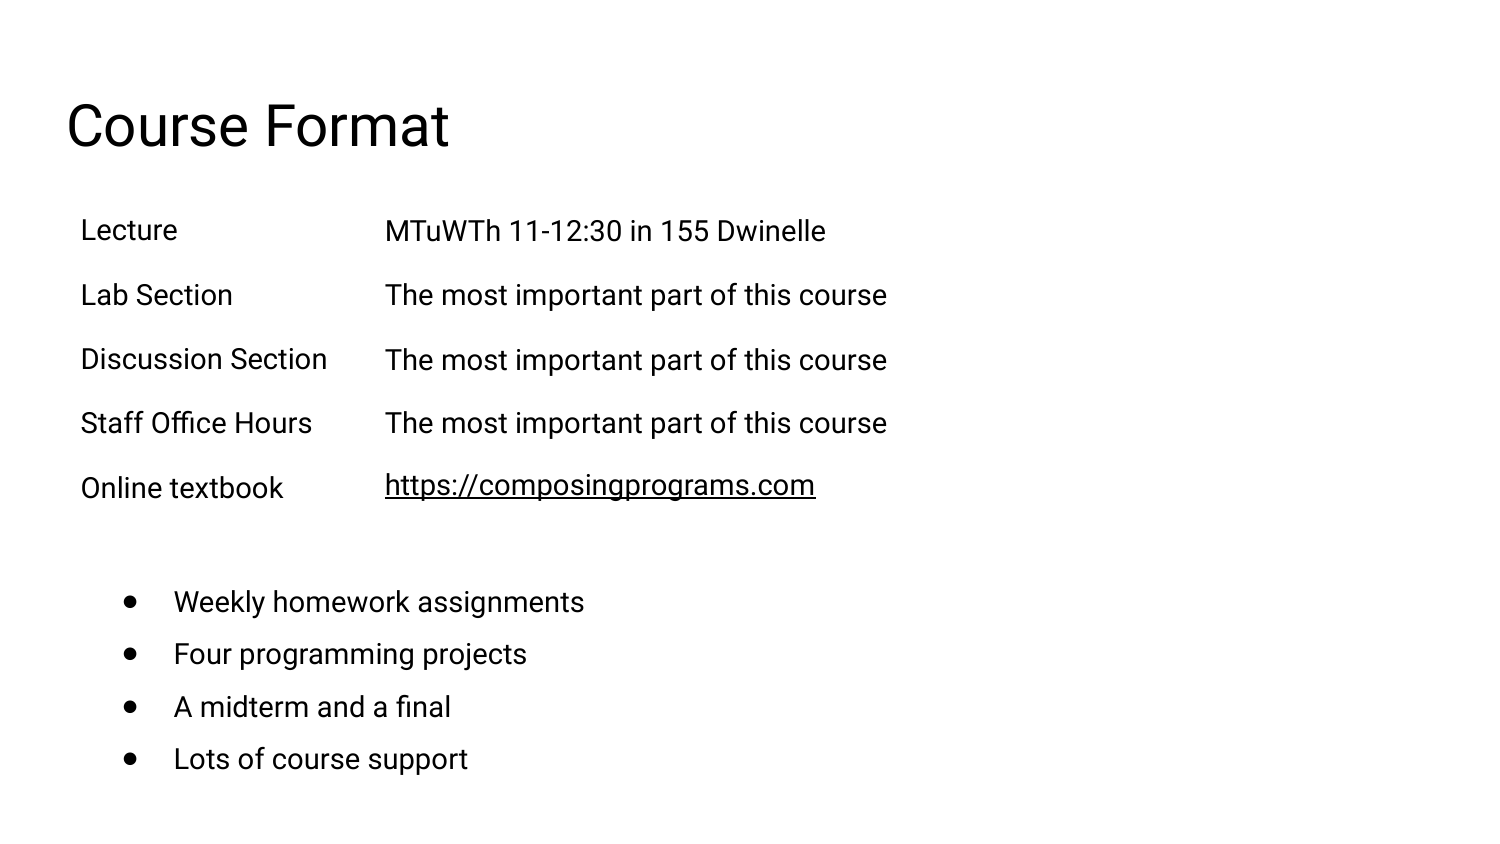

# Course Format
Lecture
MTuWTh 11-12:30 in 155 Dwinelle
Lab Section
The most important part of this course
Discussion Section
The most important part of this course

The most important part of this course
Staff Office Hours
https://composingprograms.com
Online textbook
Weekly homework assignments
Four programming projects
A midterm and a final
Lots of course support